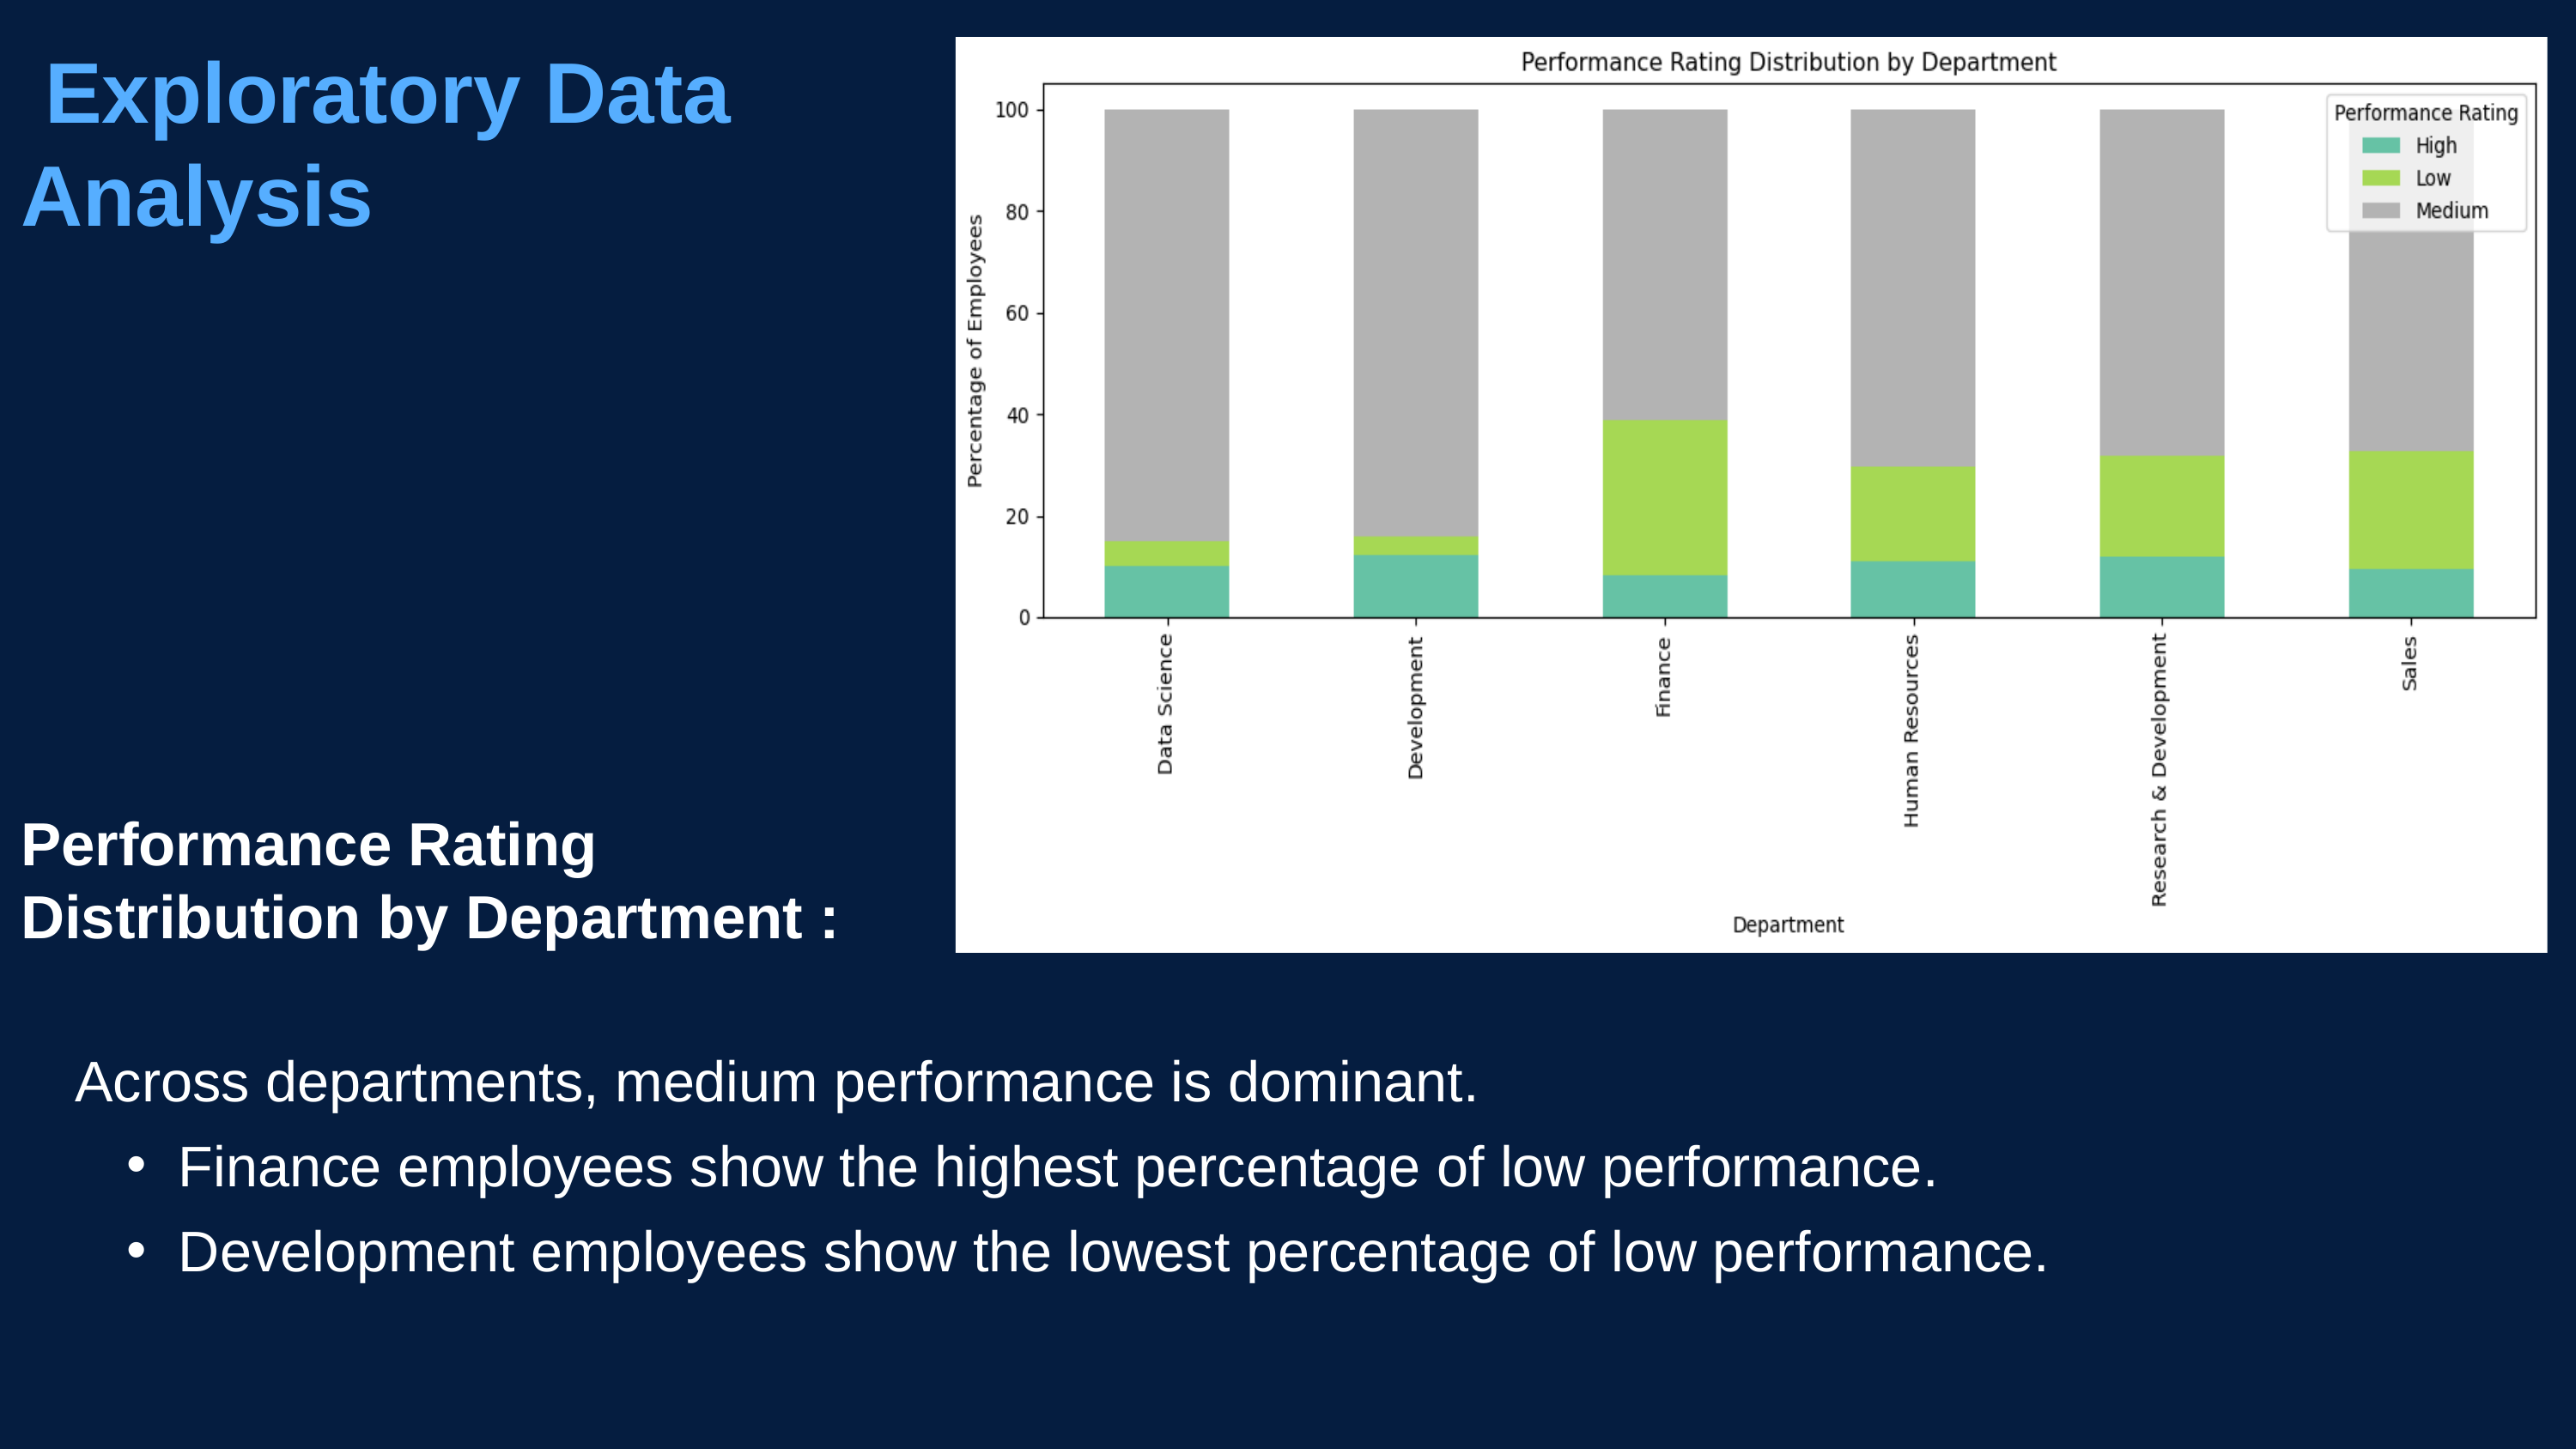

Exploratory Data Analysis

Performance Rating Distribution by Department :
Across departments, medium performance is dominant.
Finance employees show the highest percentage of low performance.
Development employees show the lowest percentage of low performance.